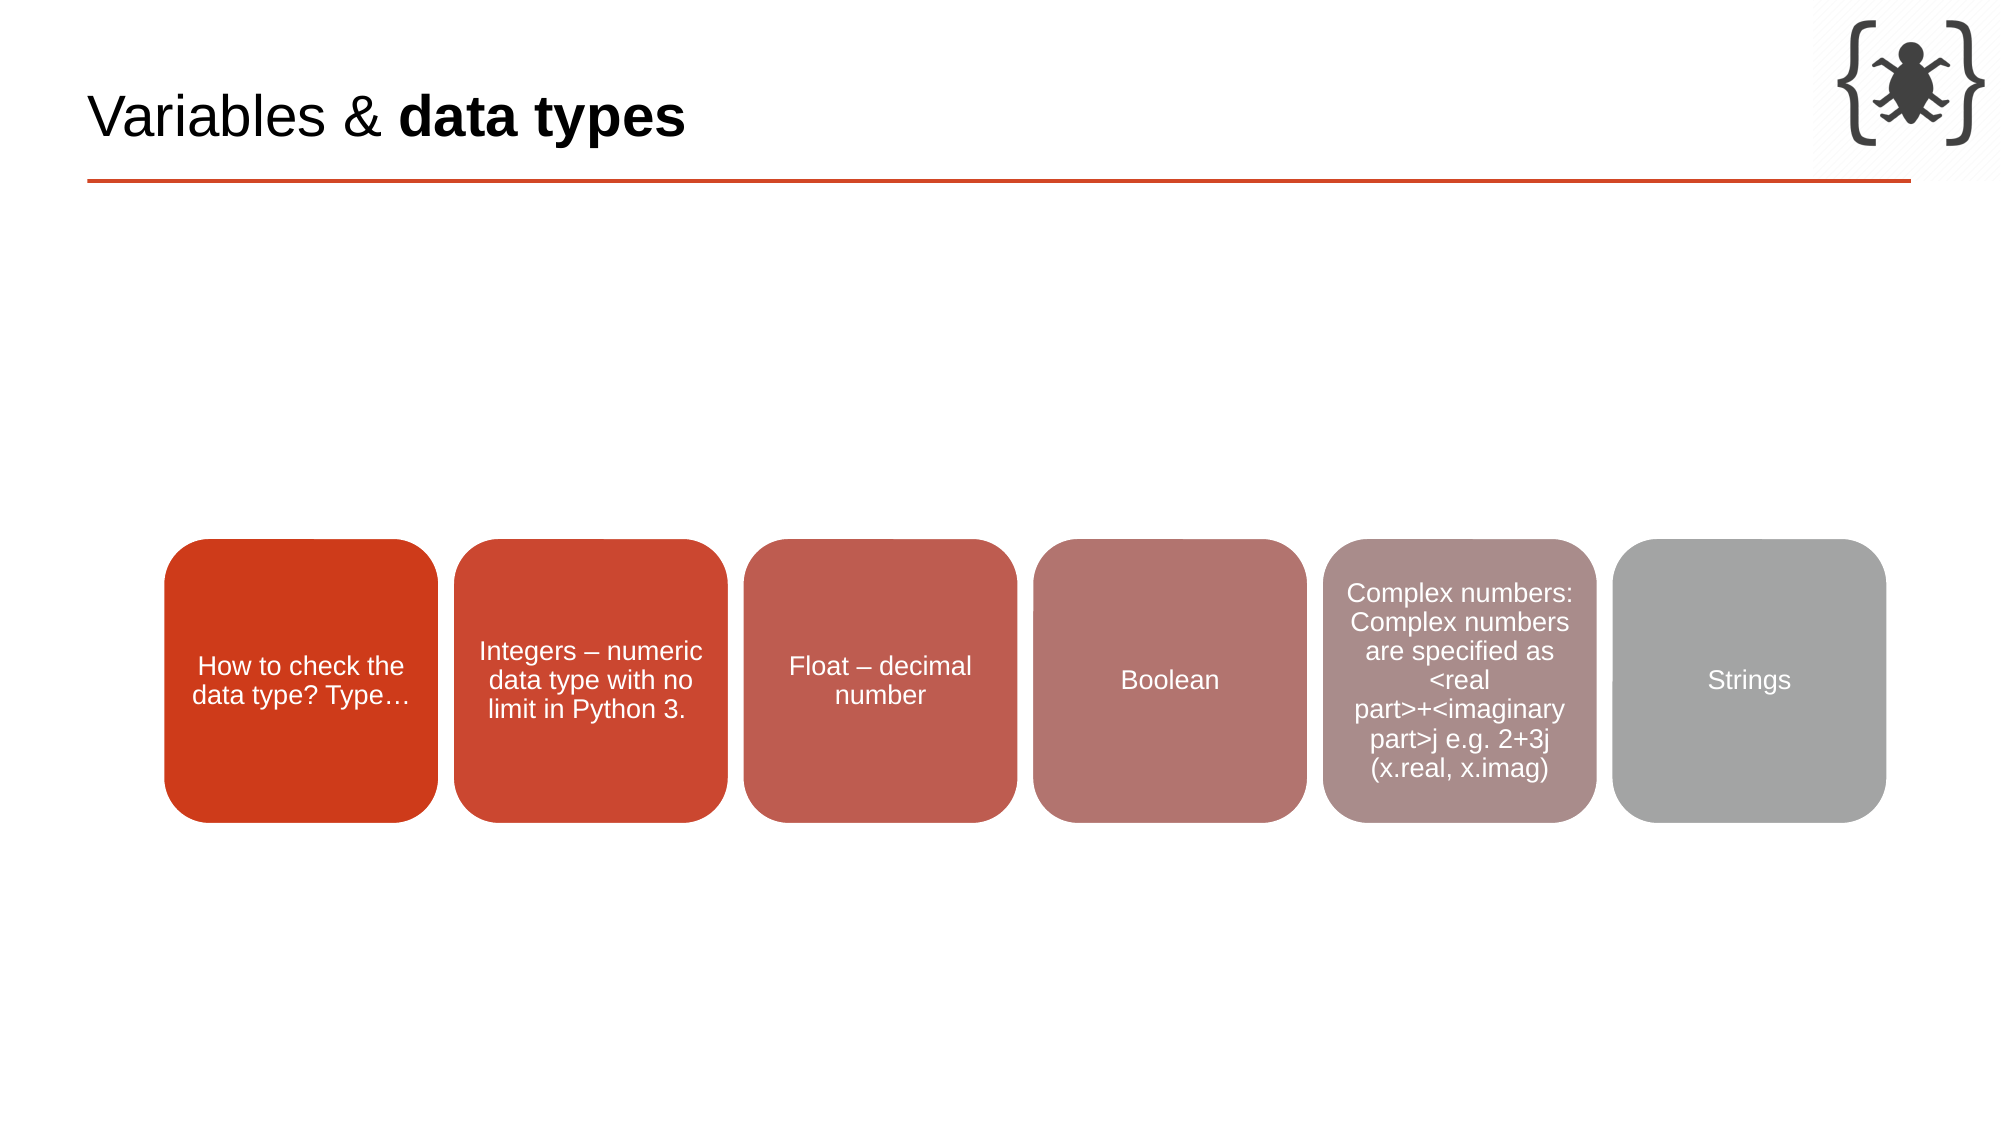

# Variables & data types

How to check the data type? Type…
Integers – numeric data type with no limit in Python 3.
Float – decimal number
Boolean
Complex numbers: Complex numbers are specified as <real part>+<imaginary part>j e.g. 2+3j (x.real, x.imag)
Strings